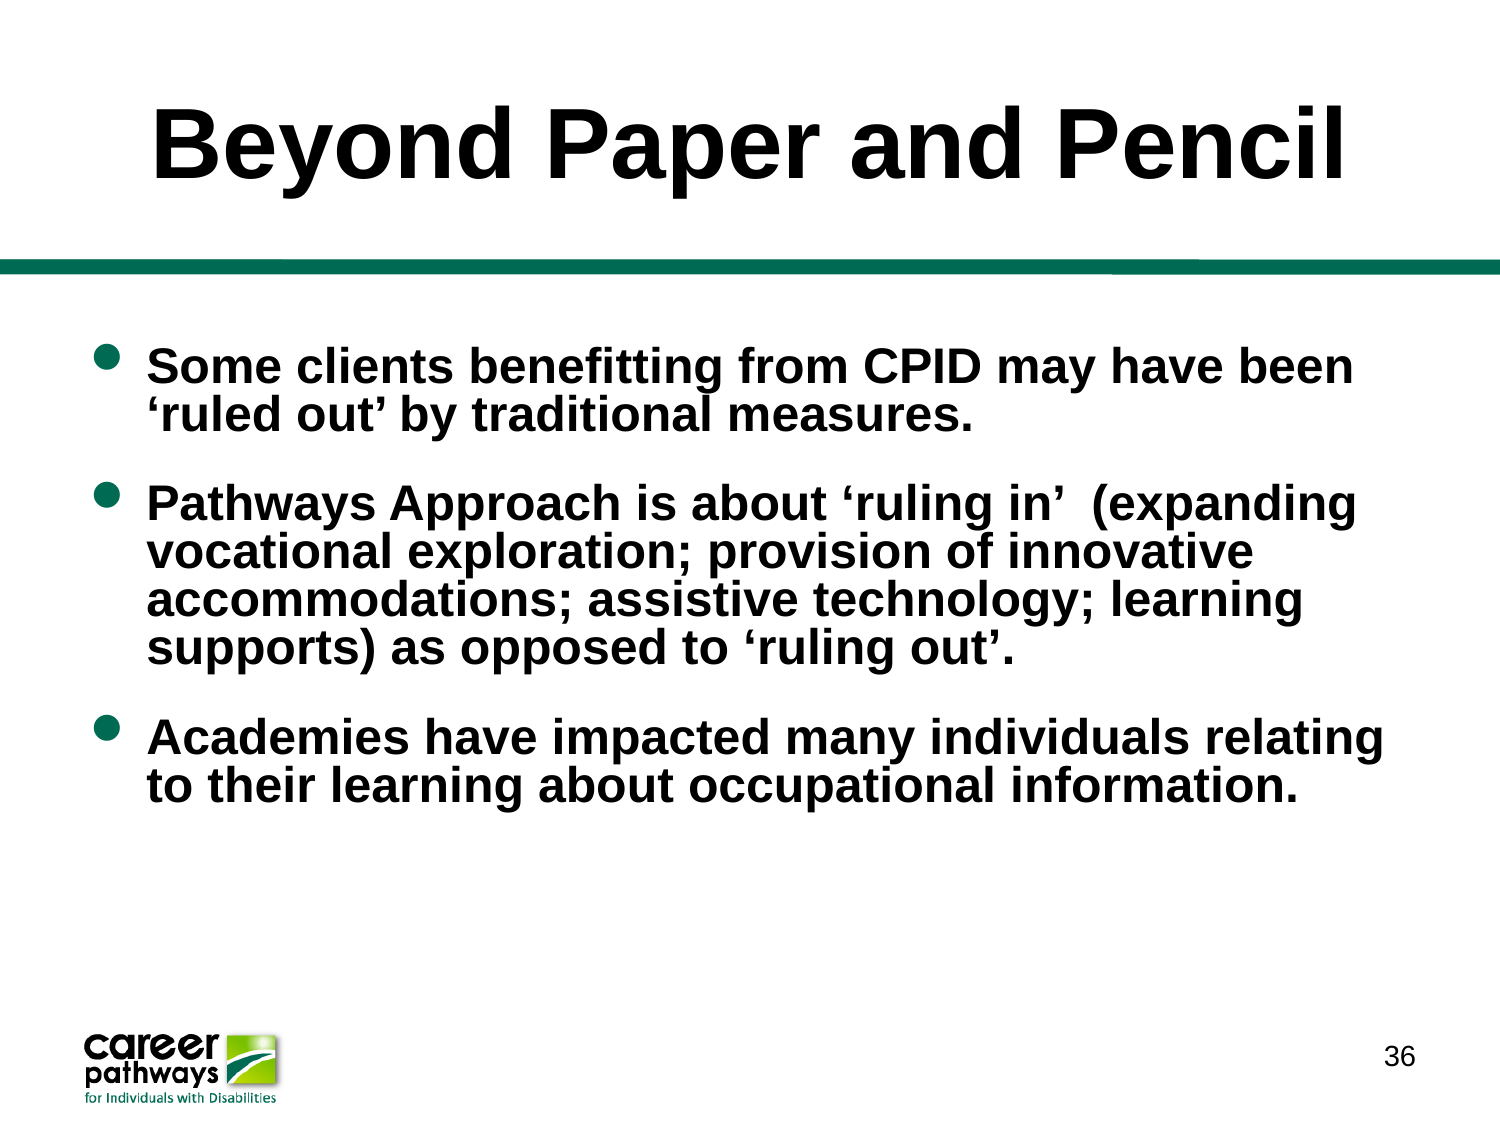

# Beyond Paper and Pencil
Some clients benefitting from CPID may have been ‘ruled out’ by traditional measures.
Pathways Approach is about ‘ruling in’  (expanding vocational exploration; provision of innovative accommodations; assistive technology; learning supports) as opposed to ‘ruling out’.
Academies have impacted many individuals relating to their learning about occupational information.
36